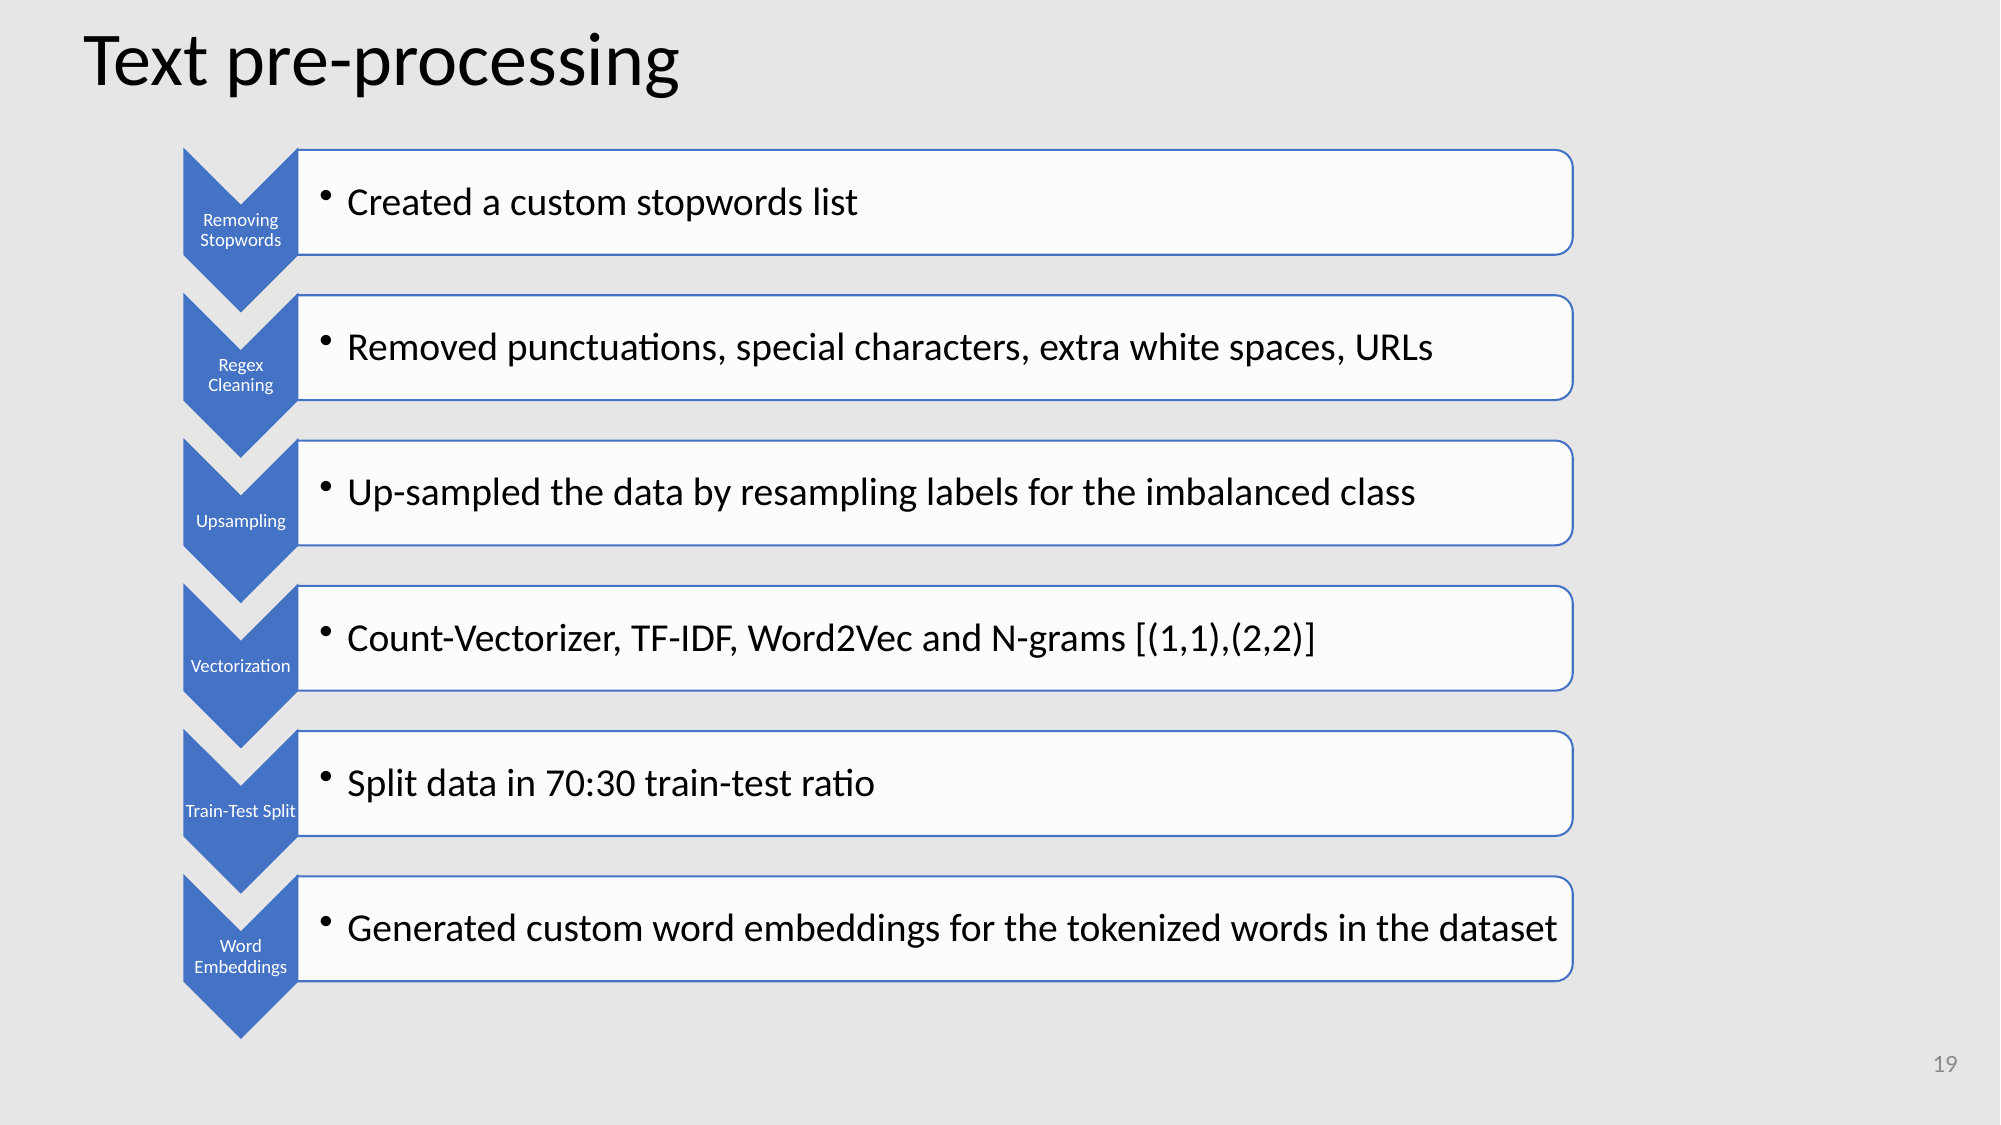

# Text pre-processing
Removing Stopwords
Created a custom stopwords list
Regex Cleaning
Removed punctuations, special characters, extra white spaces, URLs
Upsampling
Up-sampled the data by resampling labels for the imbalanced class
Vectorization
Count-Vectorizer, TF-IDF, Word2Vec and N-grams [(1,1),(2,2)]
Train-Test Split
Split data in 70:30 train-test ratio
Word Embeddings
Generated custom word embeddings for the tokenized words in the dataset
19